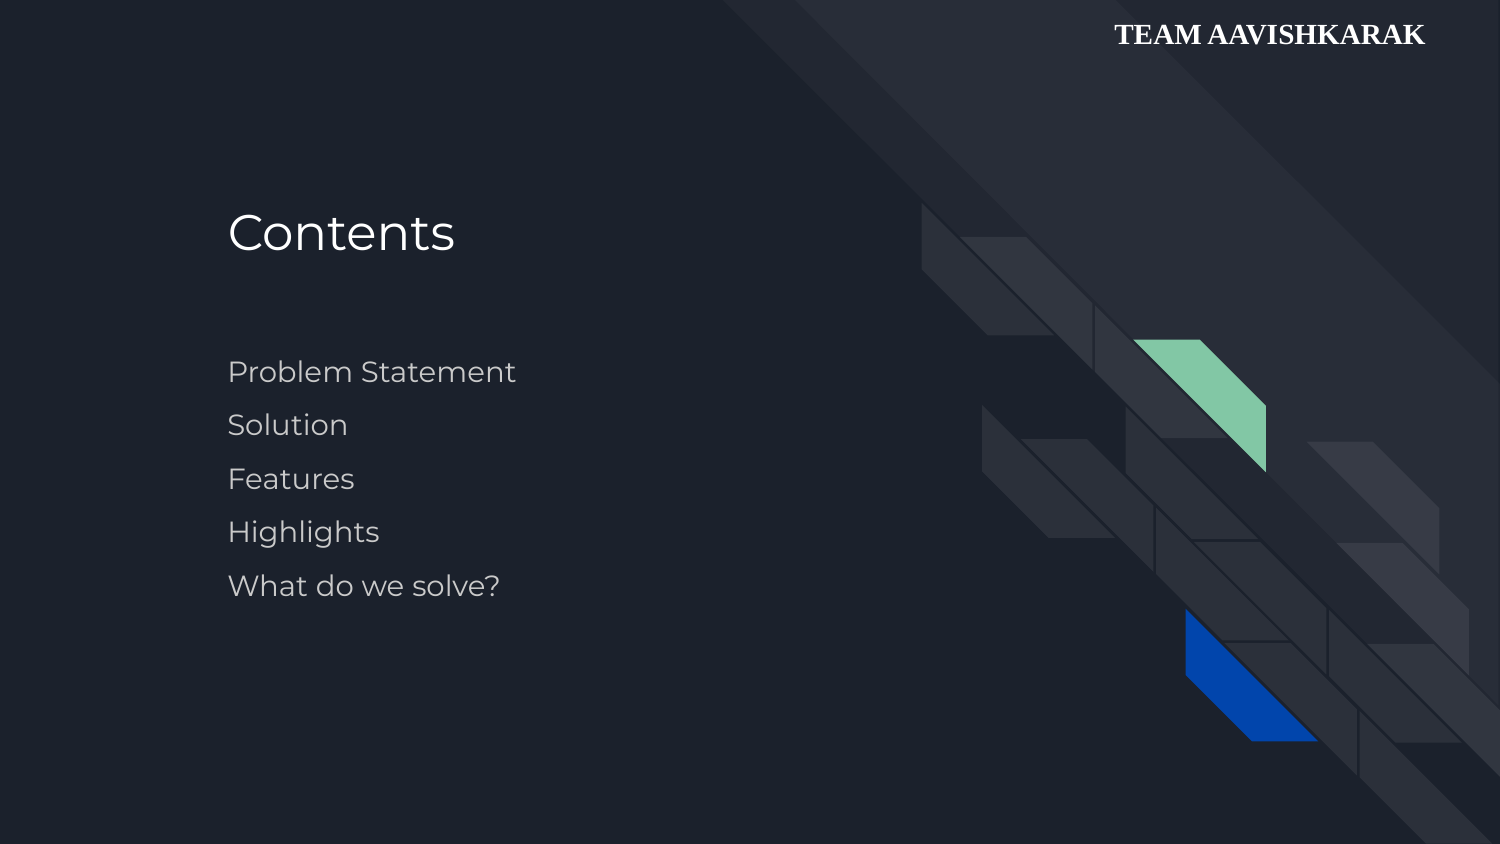

TEAM AAVISHKARAK

# Contents
Problem Statement
Solution
Features
Highlights
What do we solve?